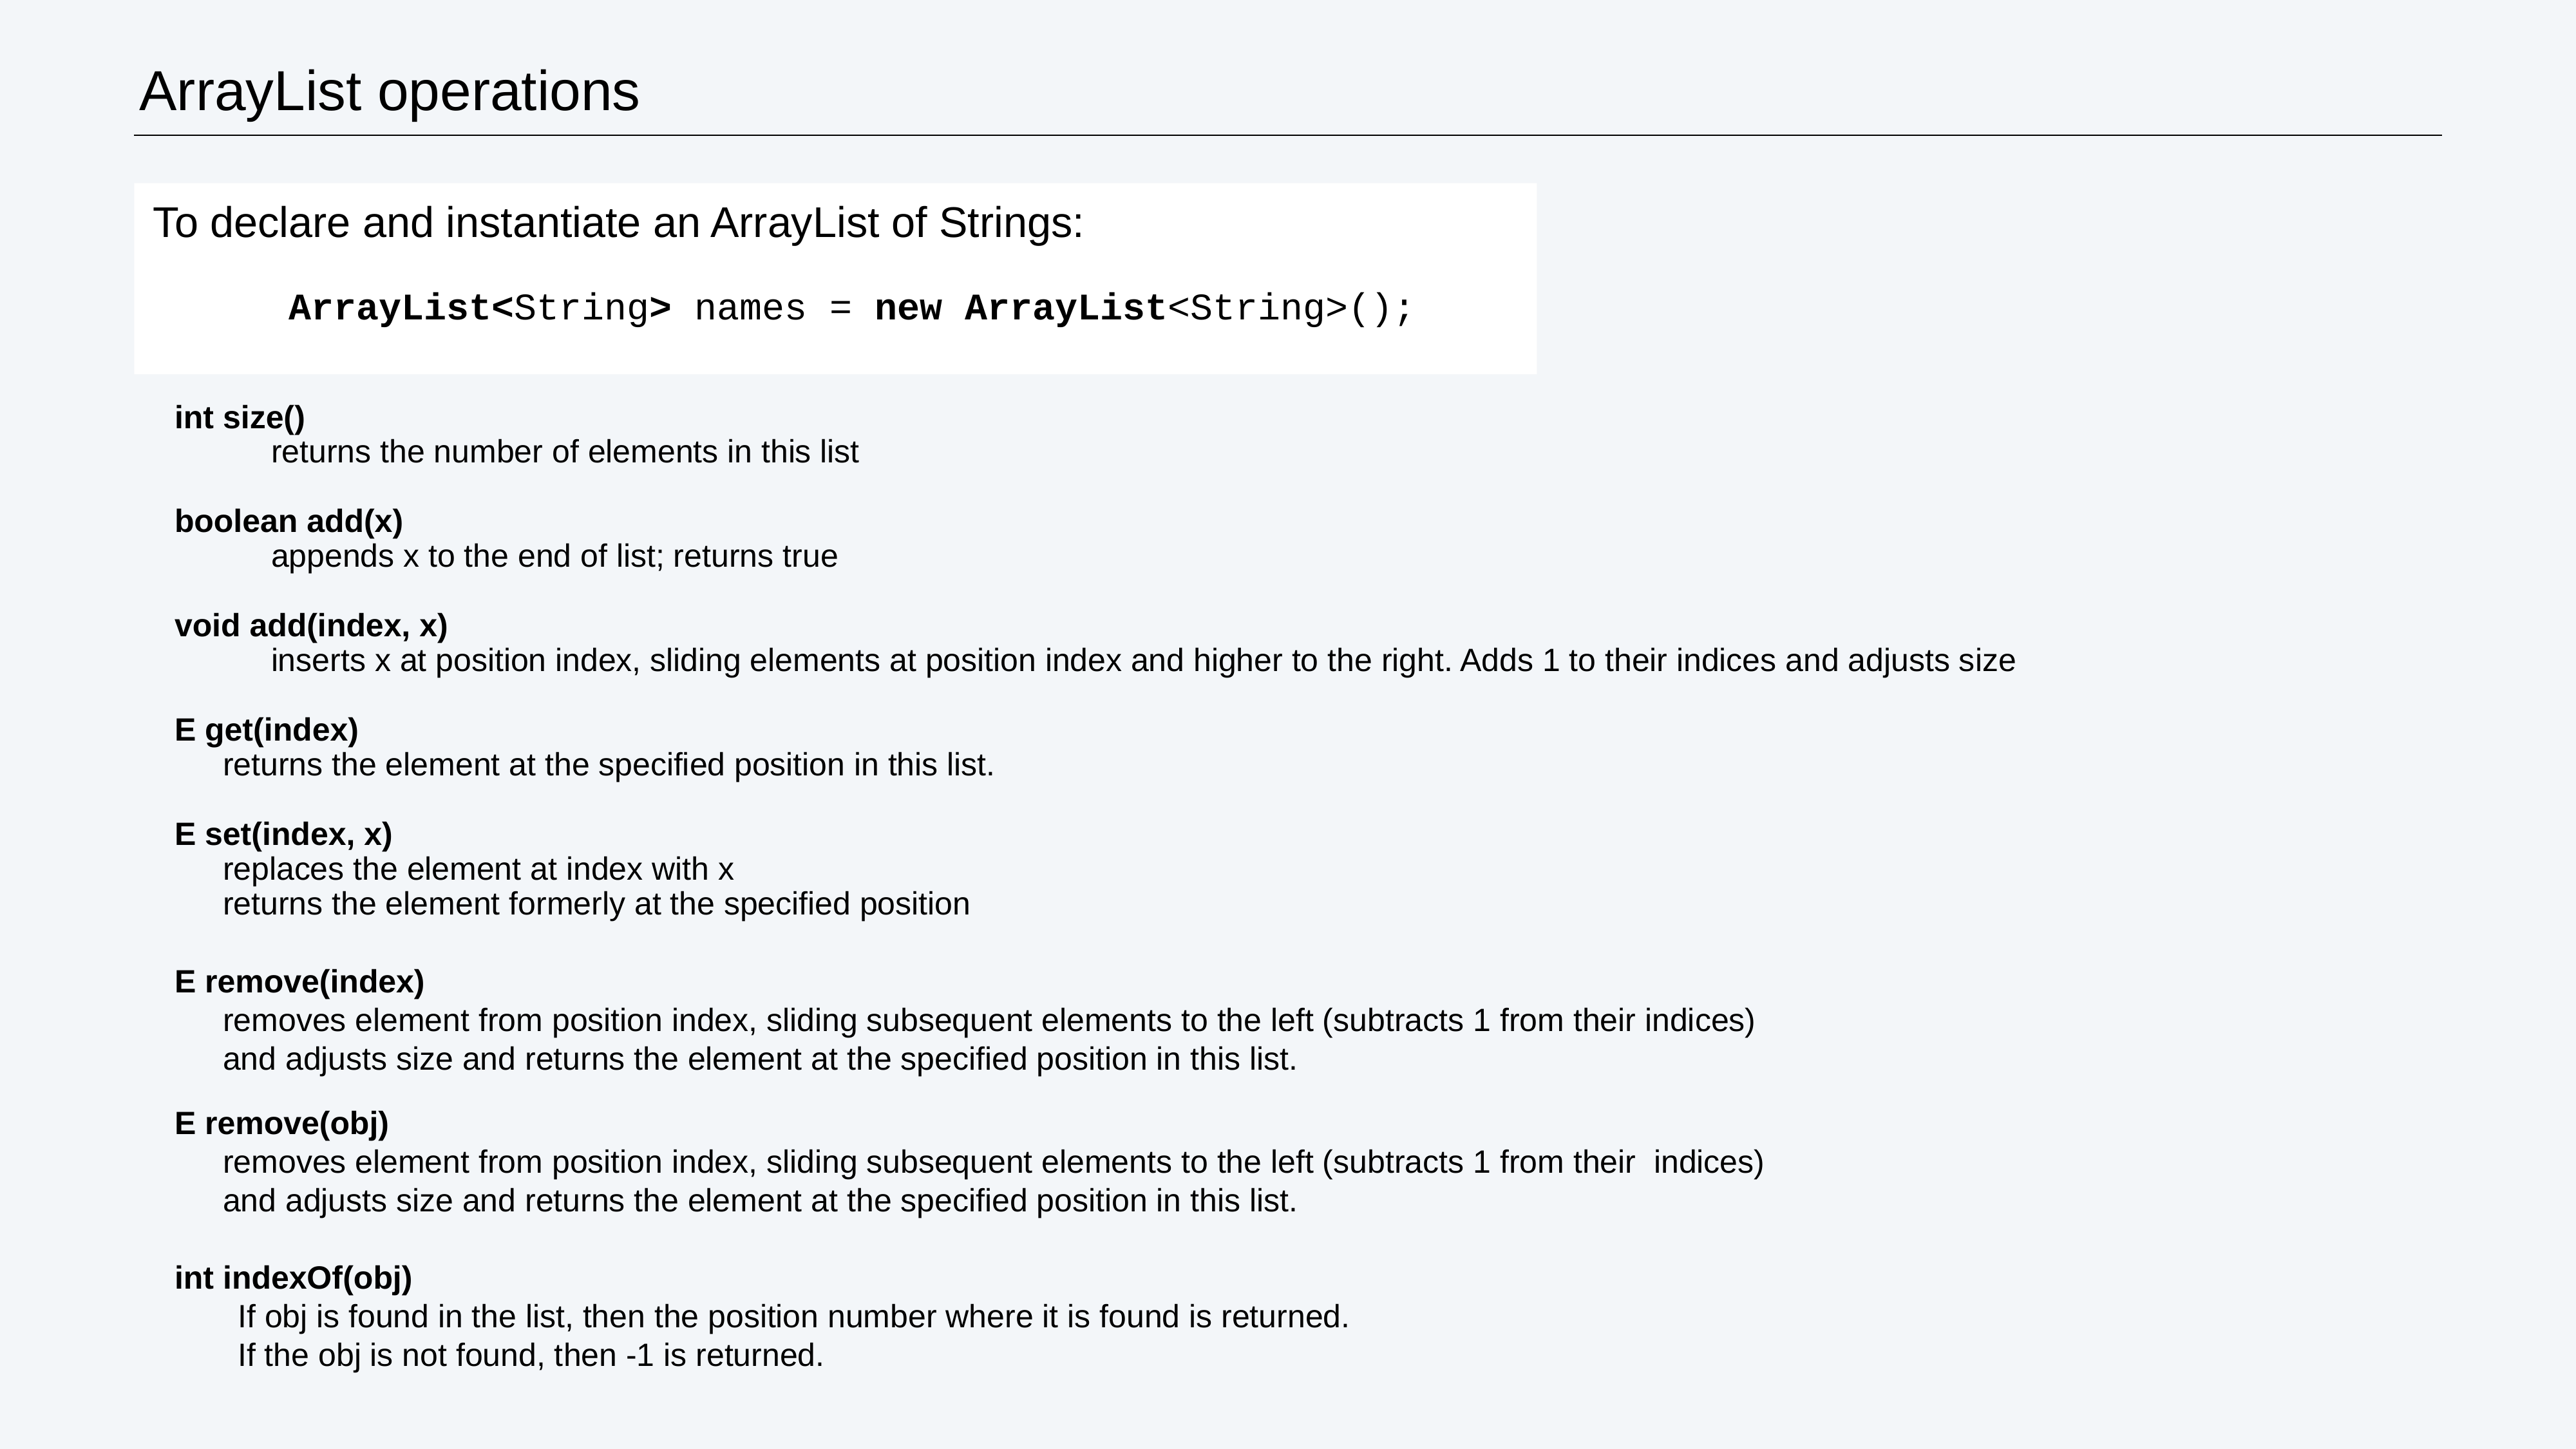

# ArrayList operations
To declare and instantiate an ArrayList of Strings:
	ArrayList<String> names = new ArrayList<String>();

int size()
	returns the number of elements in this list

boolean add(x)
	appends x to the end of list; returns true

void add(index, x)
	inserts x at position index, sliding elements at position index and higher to the right. Adds 1 to their indices and adjusts size

E get(index)
returns the element at the specified position in this list.

E set(index, x)
replaces the element at index with x
returns the element formerly at the specified position

E remove(index)
removes element from position index, sliding subsequent elements to the left (subtracts 1 from their indices)
and adjusts size and returns the element at the specified position in this list.

E remove(obj)
removes element from position index, sliding subsequent elements to the left (subtracts 1 from their  indices)
and adjusts size and returns the element at the specified position in this list.

int indexOf(obj)
       If obj is found in the list, then the position number where it is found is returned.
       If the obj is not found, then -1 is returned.